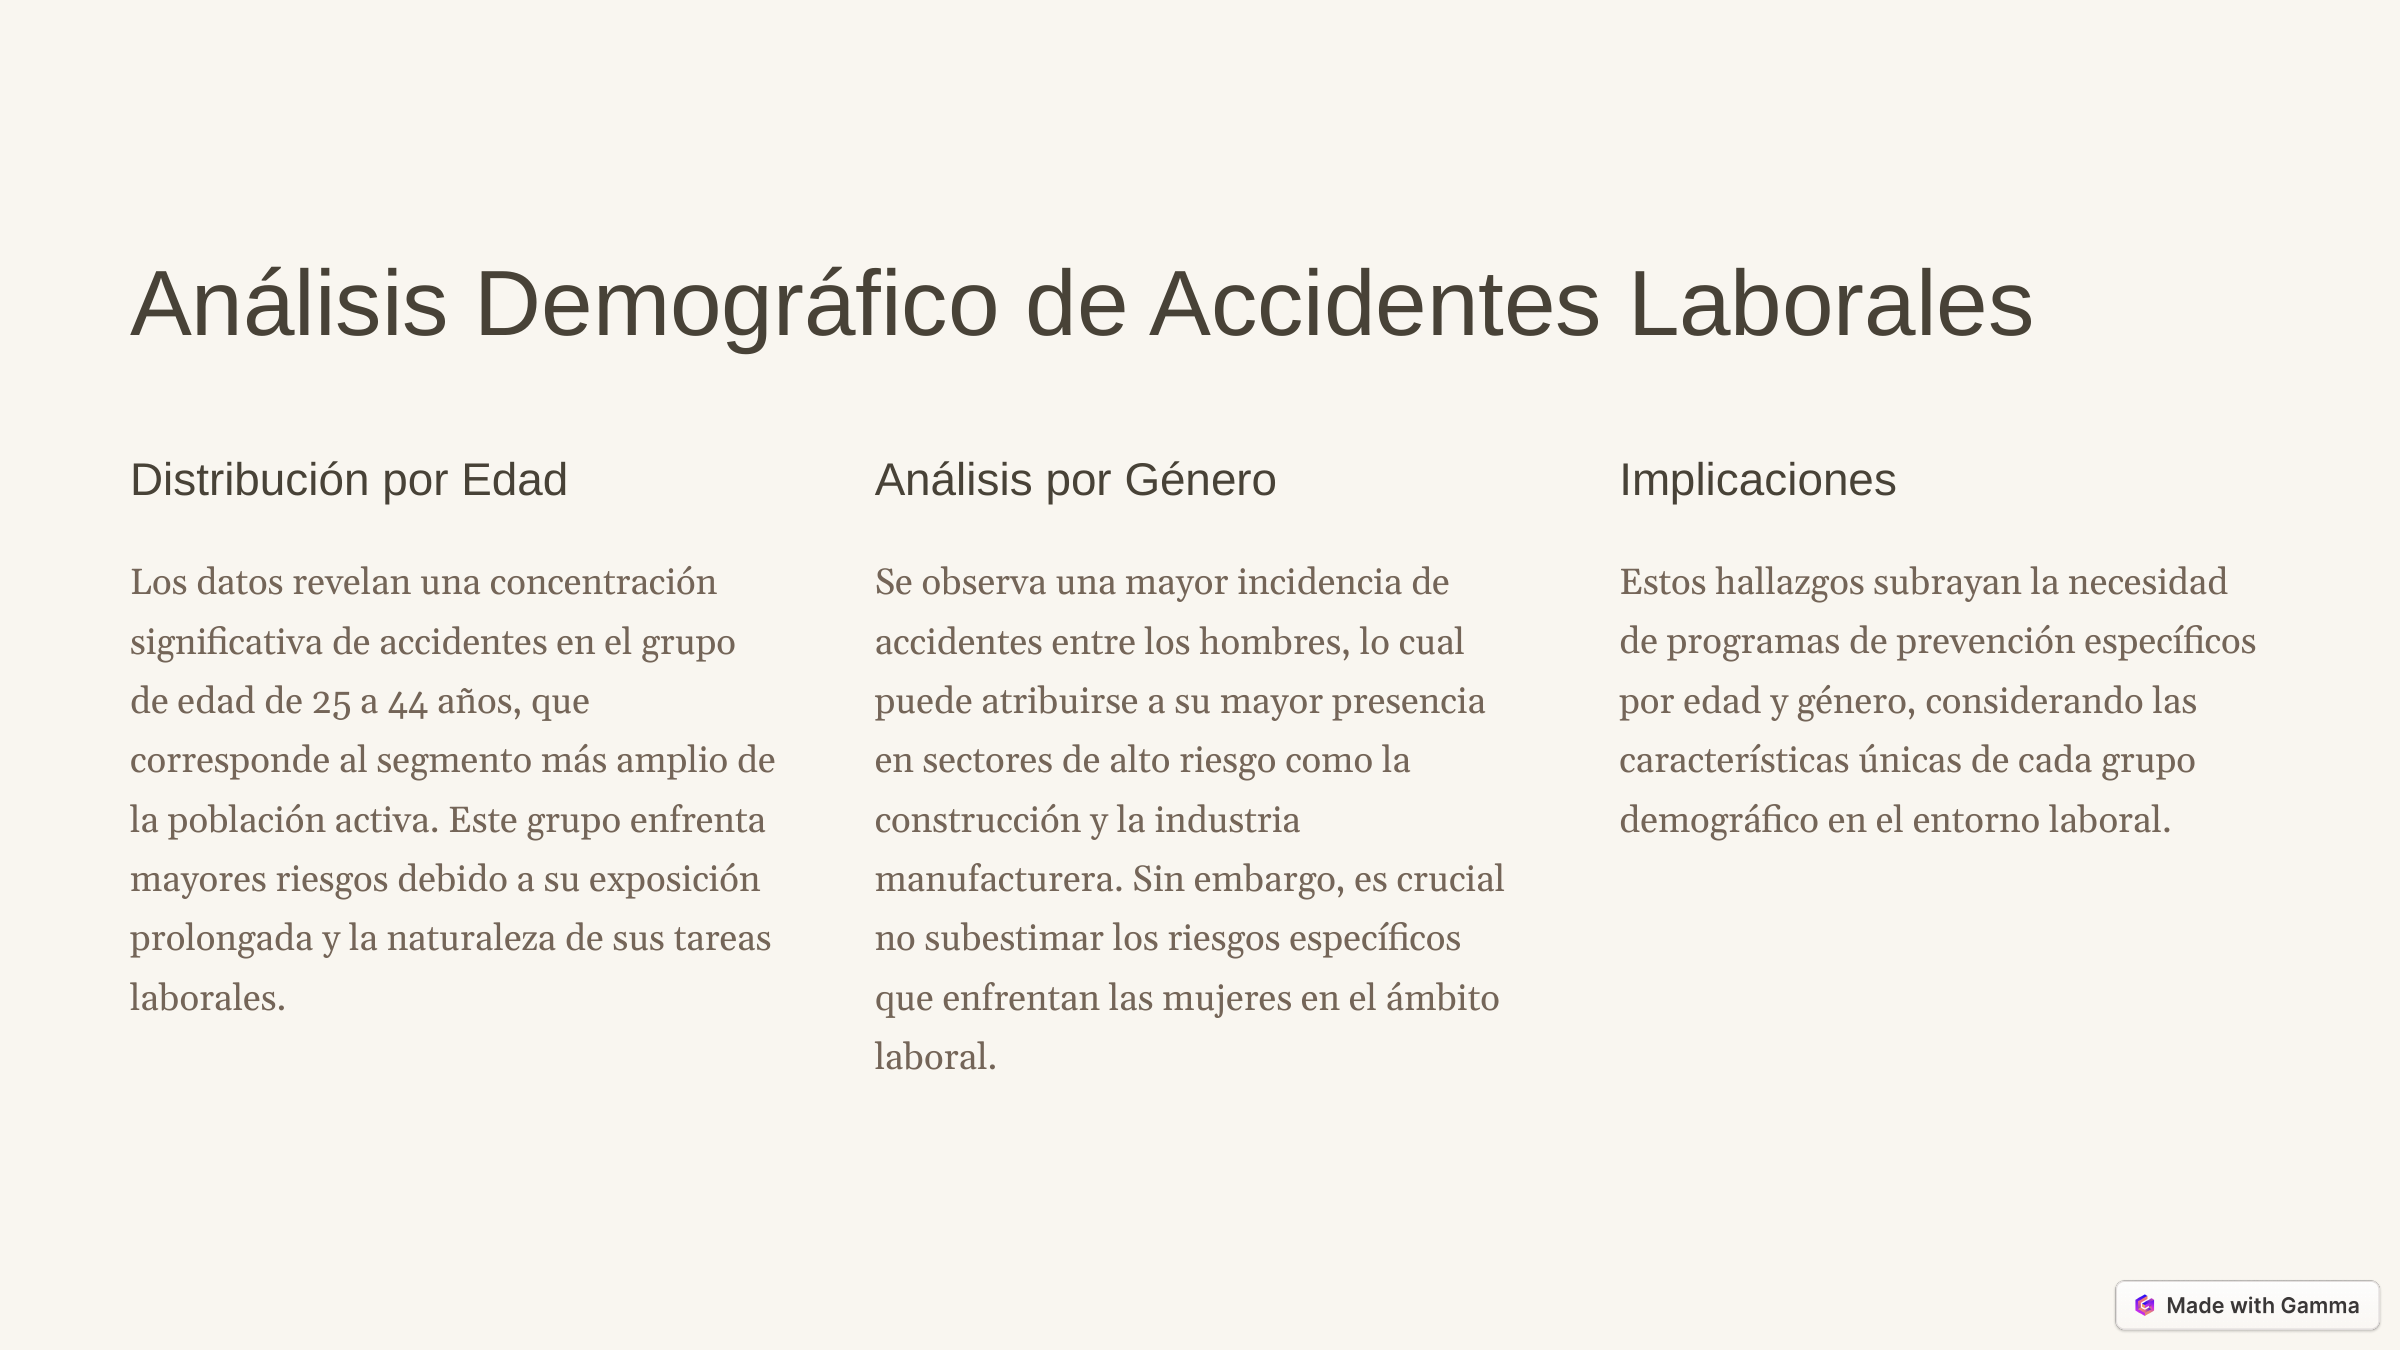

Análisis Demográfico de Accidentes Laborales
Distribución por Edad
Análisis por Género
Implicaciones
Los datos revelan una concentración significativa de accidentes en el grupo de edad de 25 a 44 años, que corresponde al segmento más amplio de la población activa. Este grupo enfrenta mayores riesgos debido a su exposición prolongada y la naturaleza de sus tareas laborales.
Se observa una mayor incidencia de accidentes entre los hombres, lo cual puede atribuirse a su mayor presencia en sectores de alto riesgo como la construcción y la industria manufacturera. Sin embargo, es crucial no subestimar los riesgos específicos que enfrentan las mujeres en el ámbito laboral.
Estos hallazgos subrayan la necesidad de programas de prevención específicos por edad y género, considerando las características únicas de cada grupo demográfico en el entorno laboral.